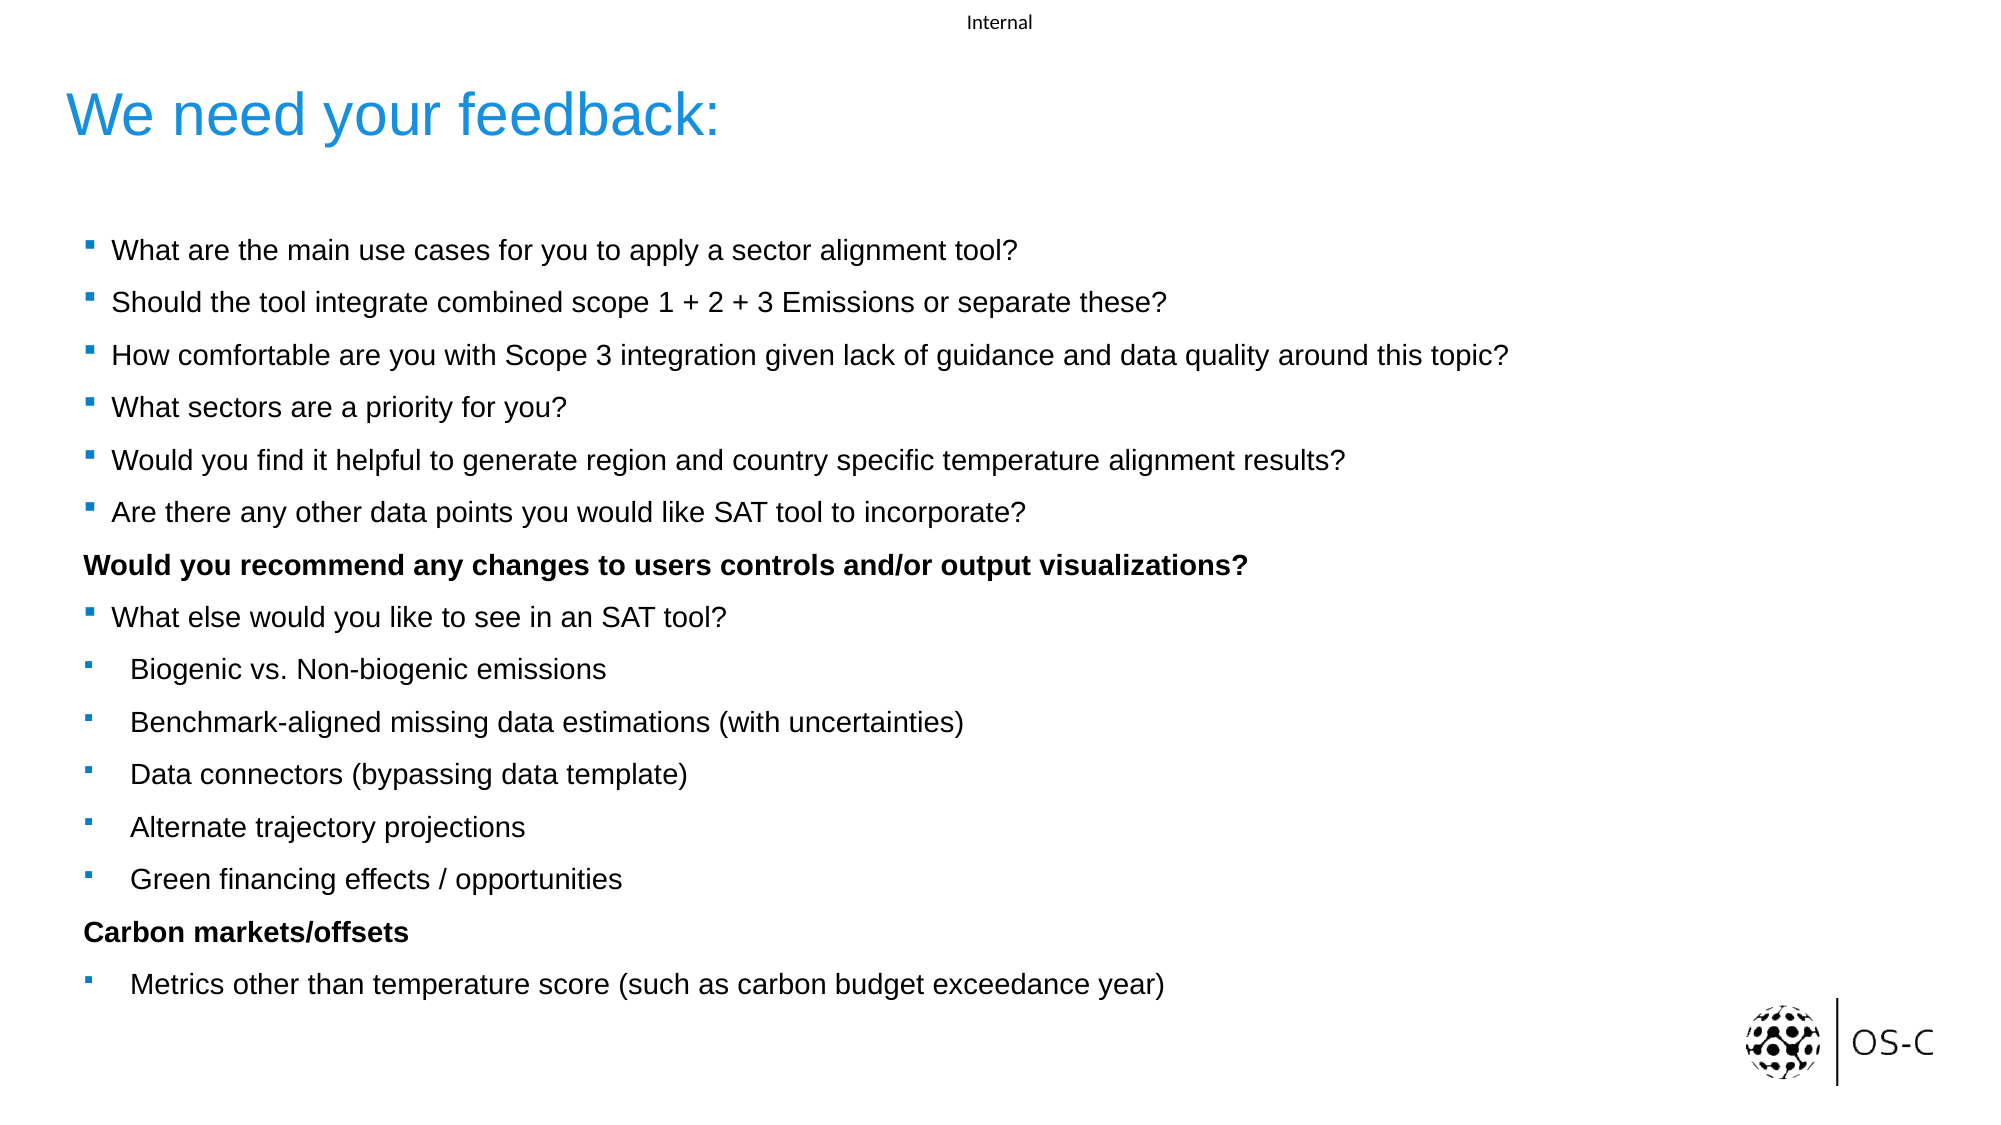

# We need your feedback:
What are the main use cases for you to apply a sector alignment tool?
Should the tool integrate combined scope 1 + 2 + 3 Emissions or separate these?
How comfortable are you with Scope 3 integration given lack of guidance and data quality around this topic?
What sectors are a priority for you?
Would you find it helpful to generate region and country specific temperature alignment results?
Are there any other data points you would like SAT tool to incorporate?
Would you recommend any changes to users controls and/or output visualizations?
What else would you like to see in an SAT tool?
Biogenic vs. Non-biogenic emissions
Benchmark-aligned missing data estimations (with uncertainties)
Data connectors (bypassing data template)
Alternate trajectory projections
Green financing effects / opportunities
Carbon markets/offsets
Metrics other than temperature score (such as carbon budget exceedance year)